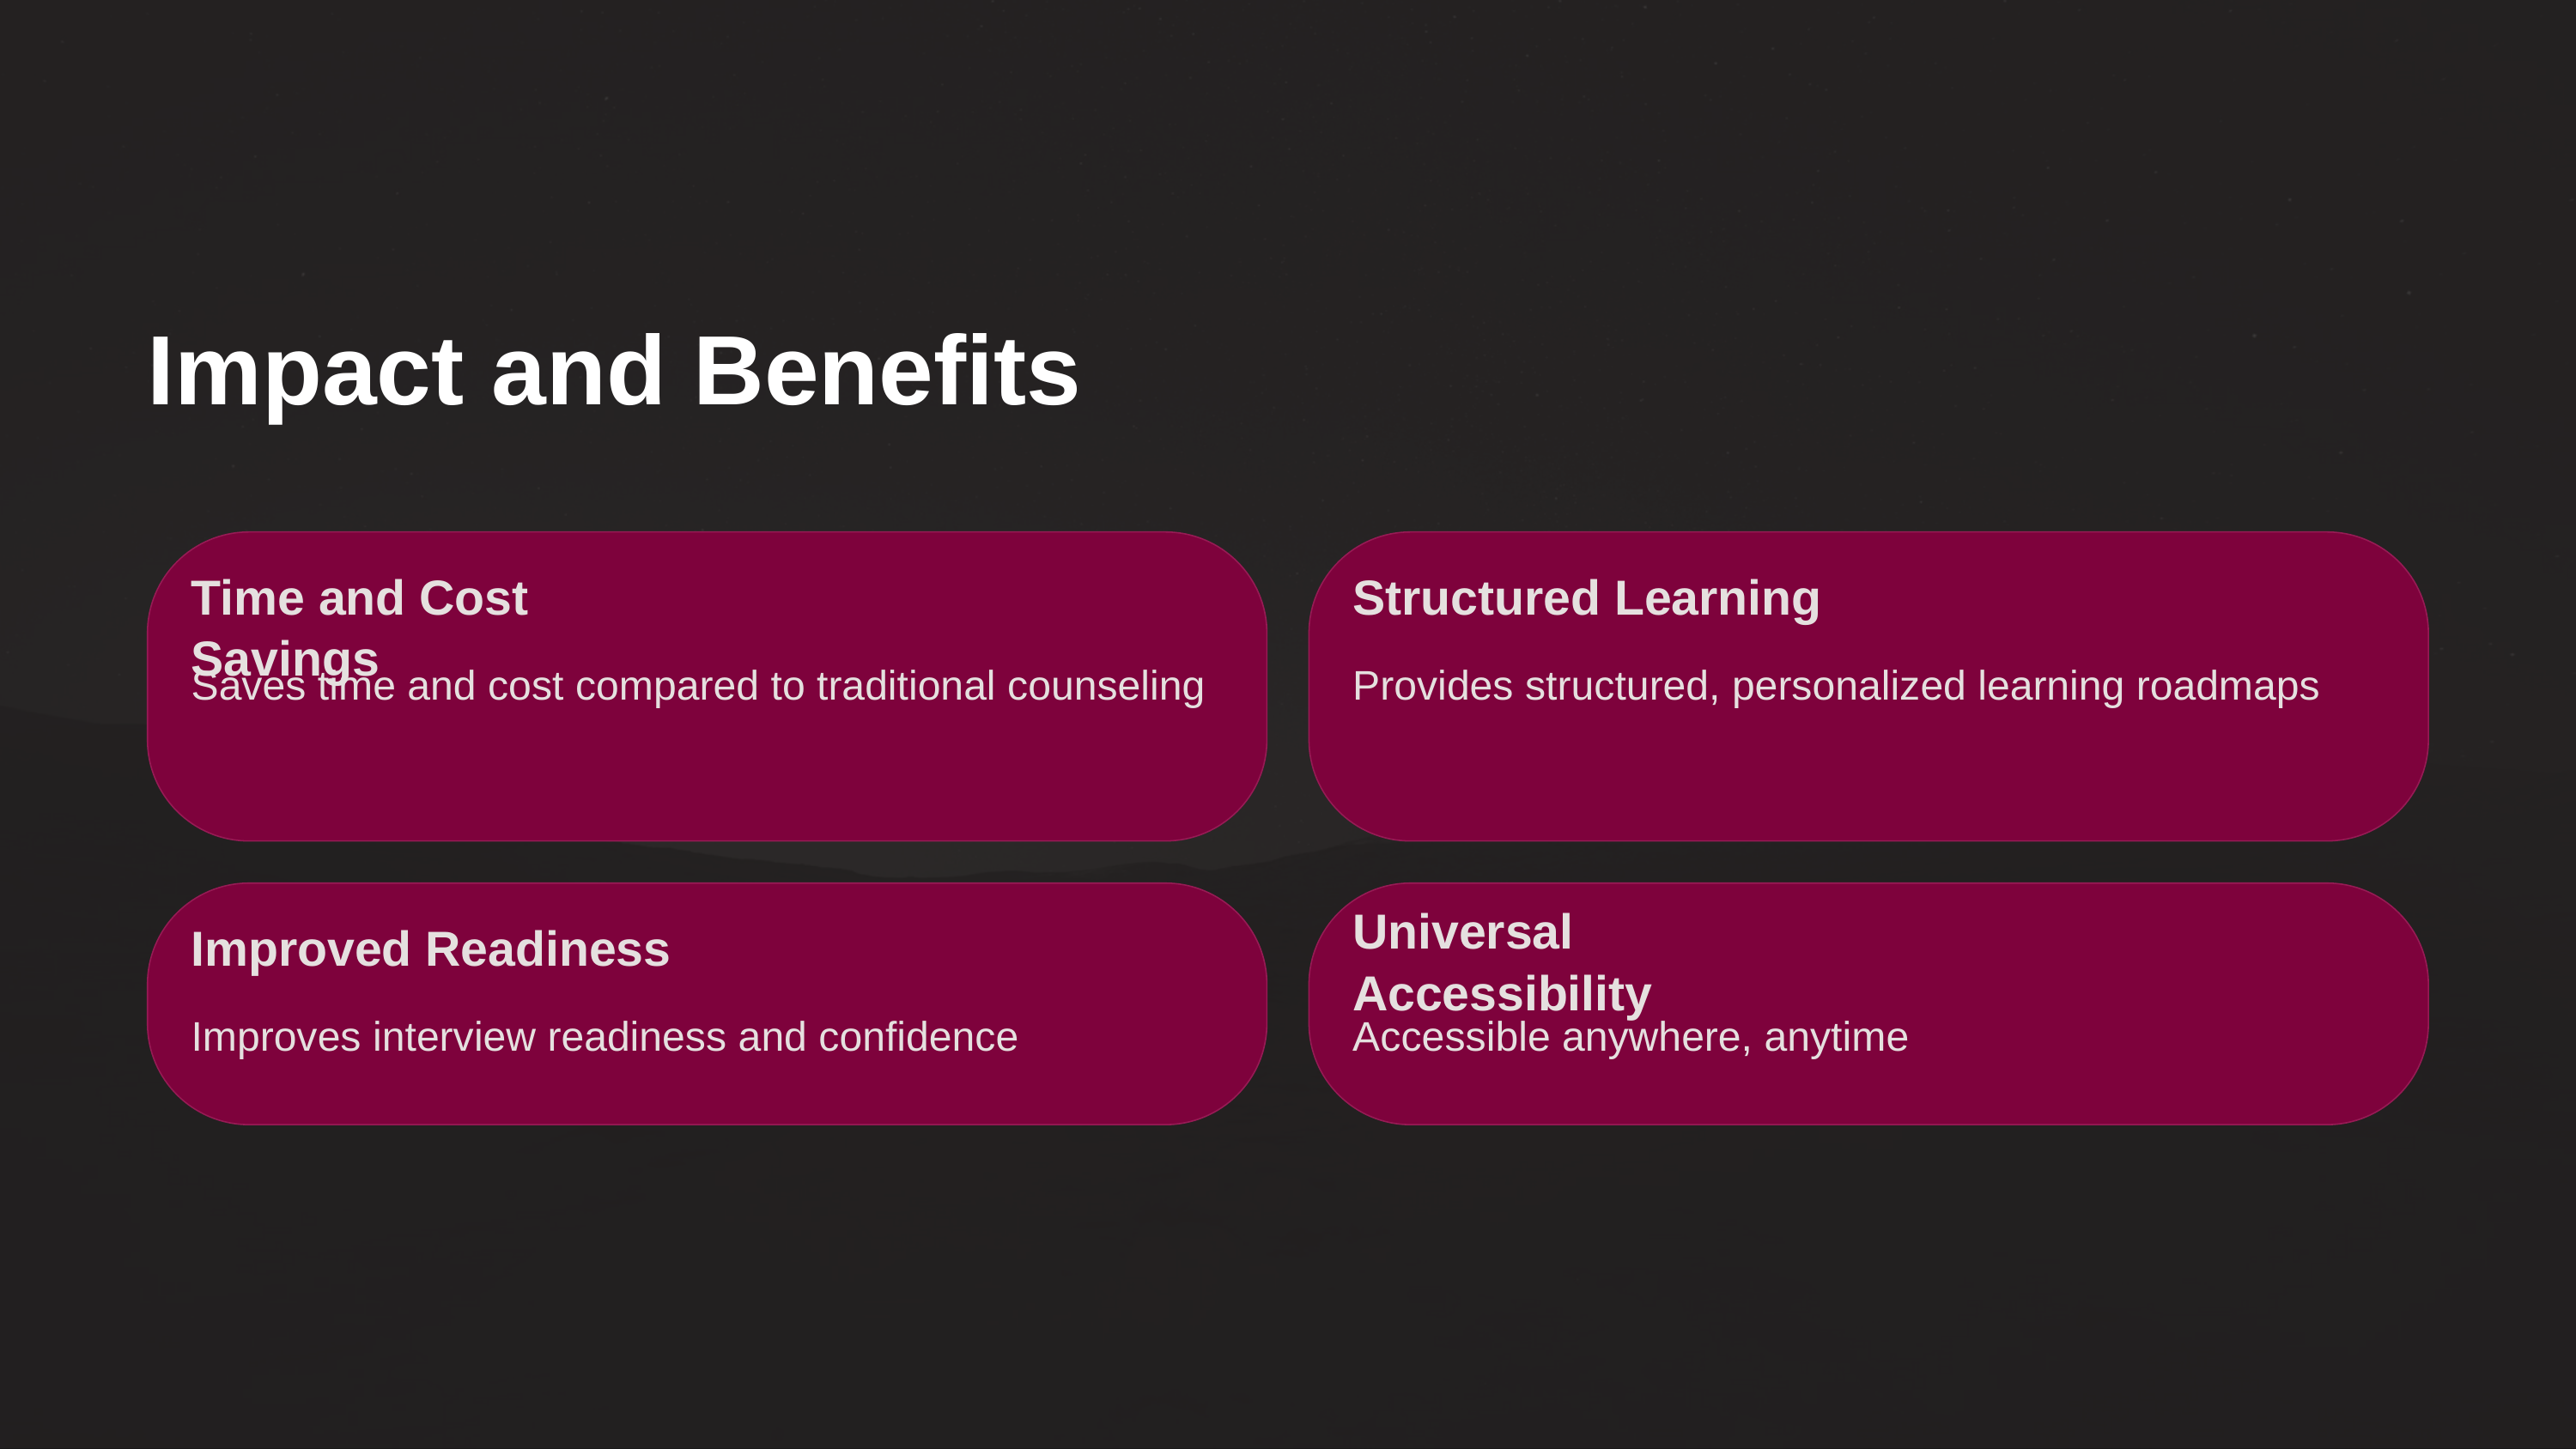

Impact and Benefits

Time and Cost Savings
Structured Learning
Saves time and cost compared to traditional counseling
Provides structured, personalized learning roadmaps

Universal Accessibility
Improved Readiness
Improves interview readiness and confidence
Accessible anywhere, anytime